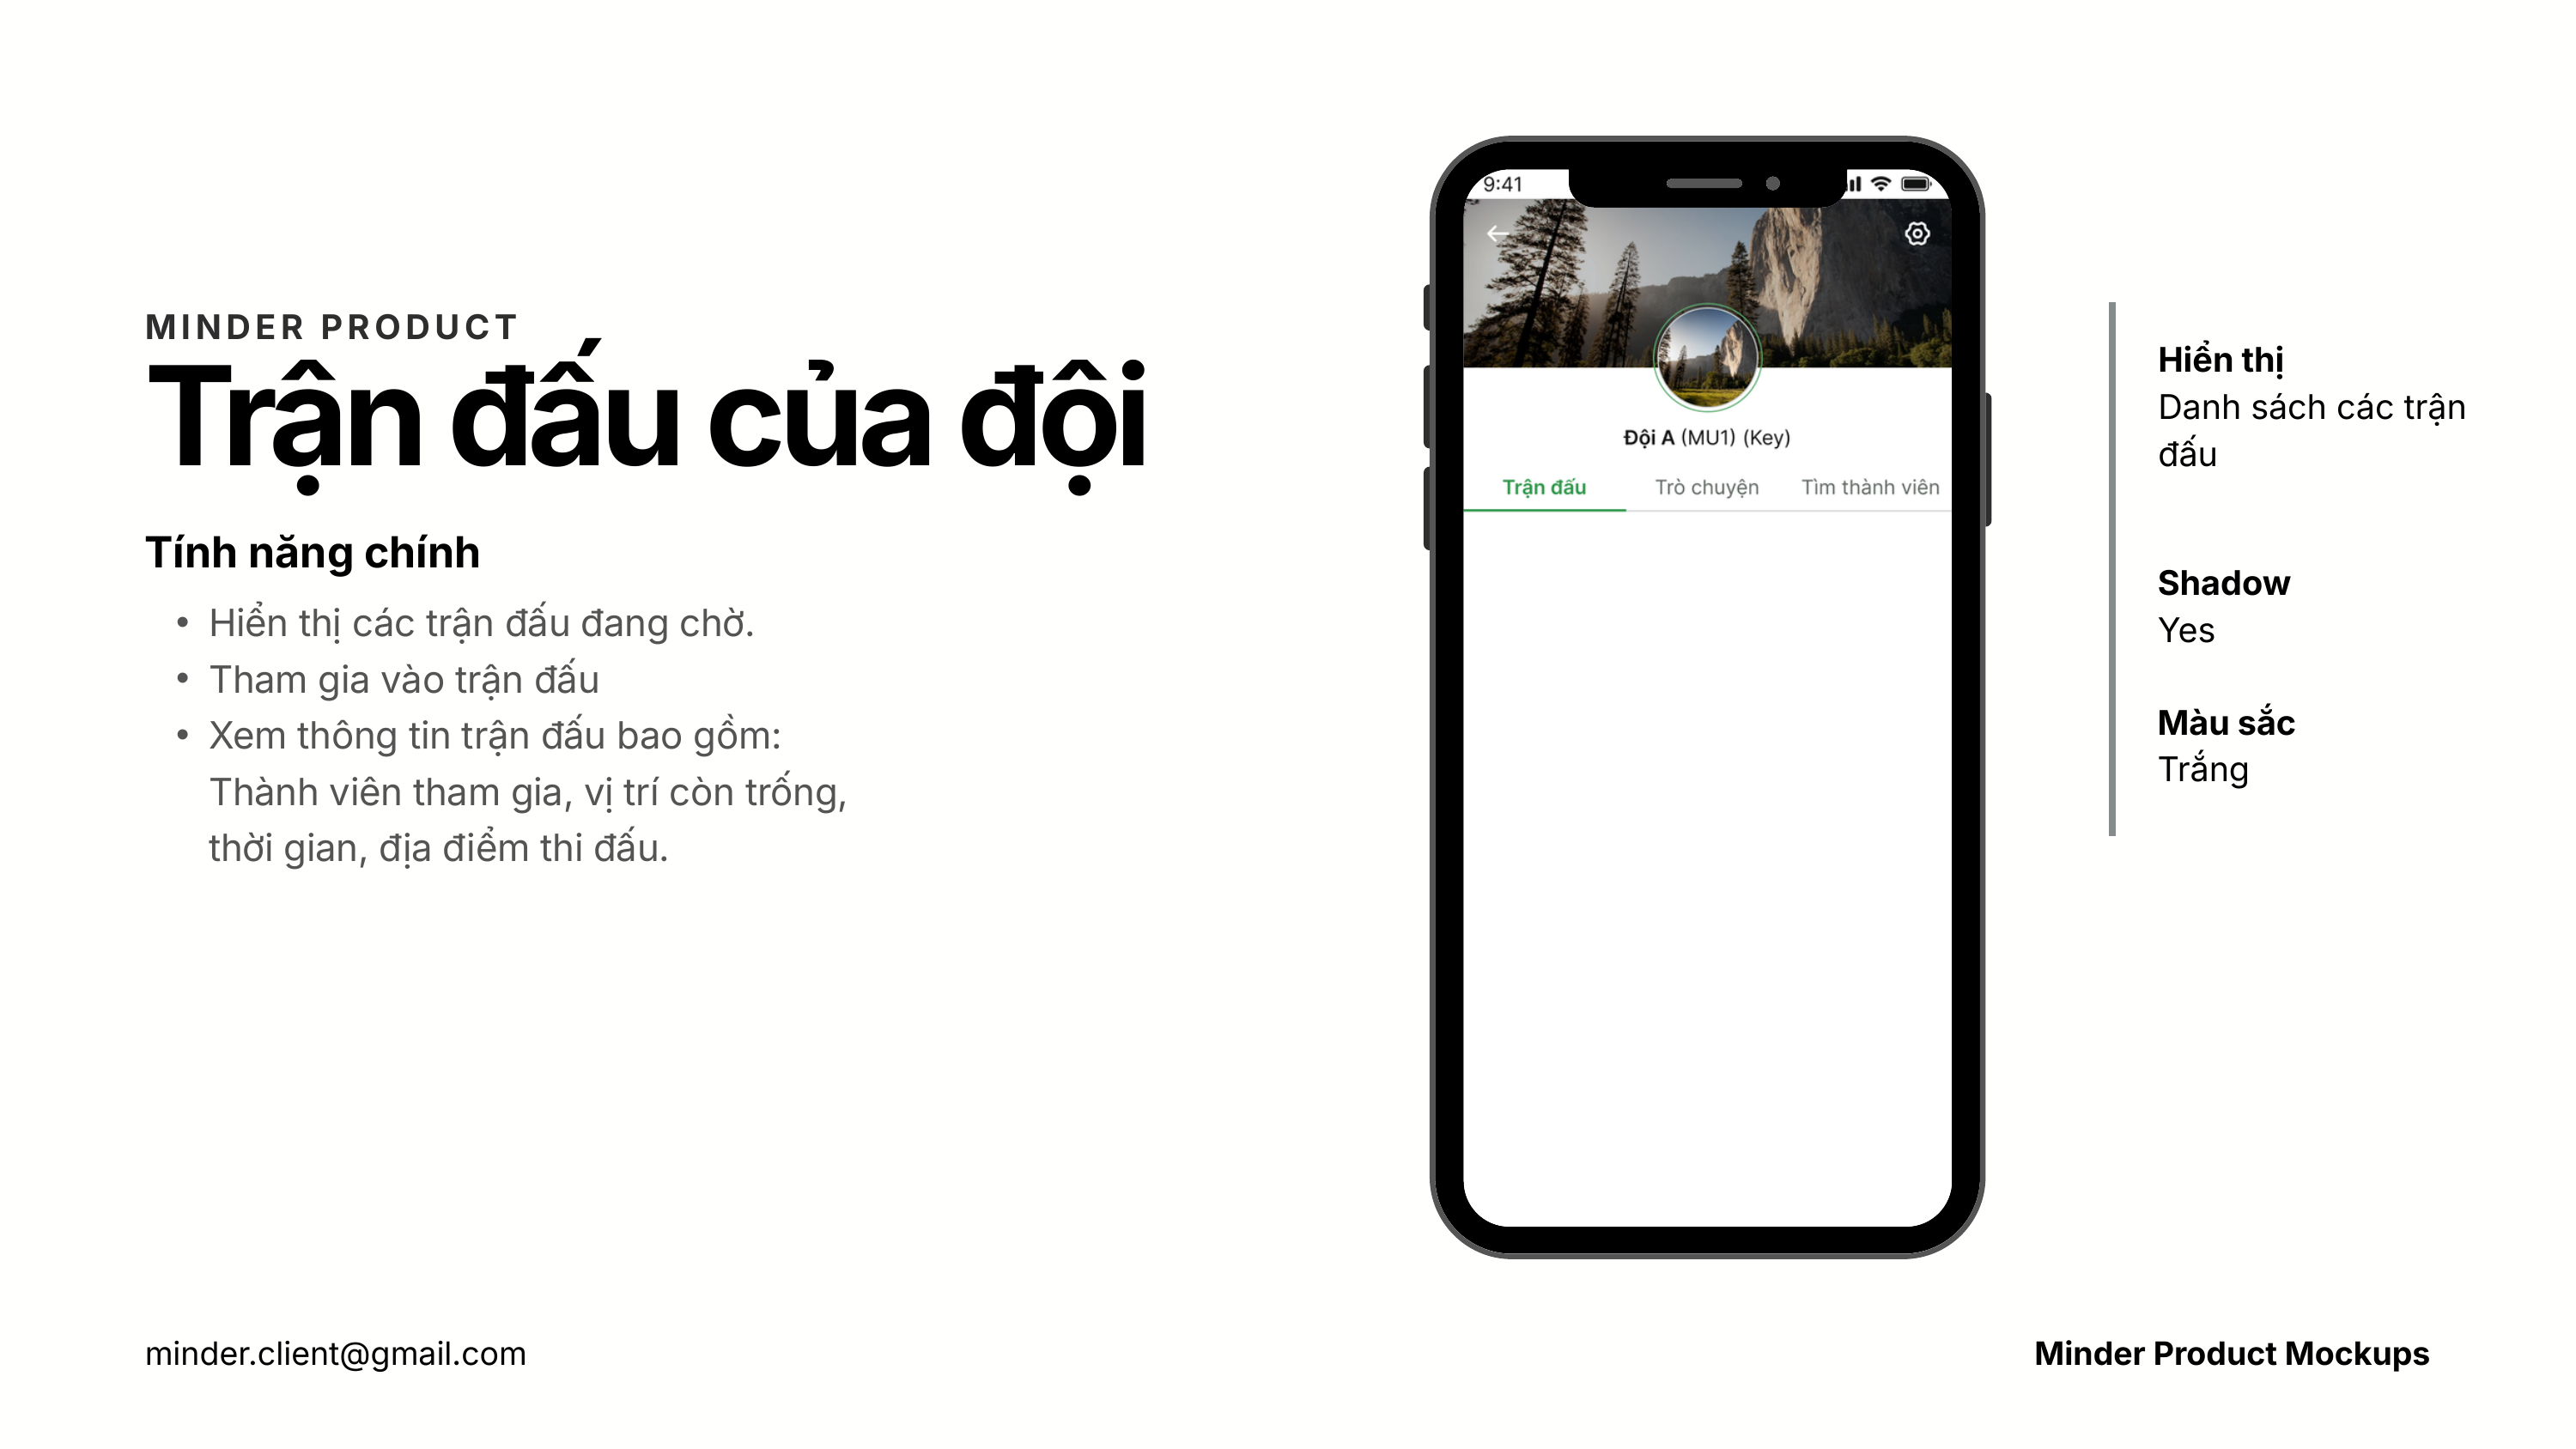

MINDER PRODUCT

Hiển thị
Danh sách các trận đấu
Shadow
Yes
Màu sắc
Trắng
Trận đấu của đội
Tính năng chính
Hiển thị các trận đấu đang chờ.
Tham gia vào trận đấu
Xem thông tin trận đấu bao gồm: Thành viên tham gia, vị trí còn trống, thời gian, địa điểm thi đấu.
minder.client@gmail.com
Minder Product Mockups